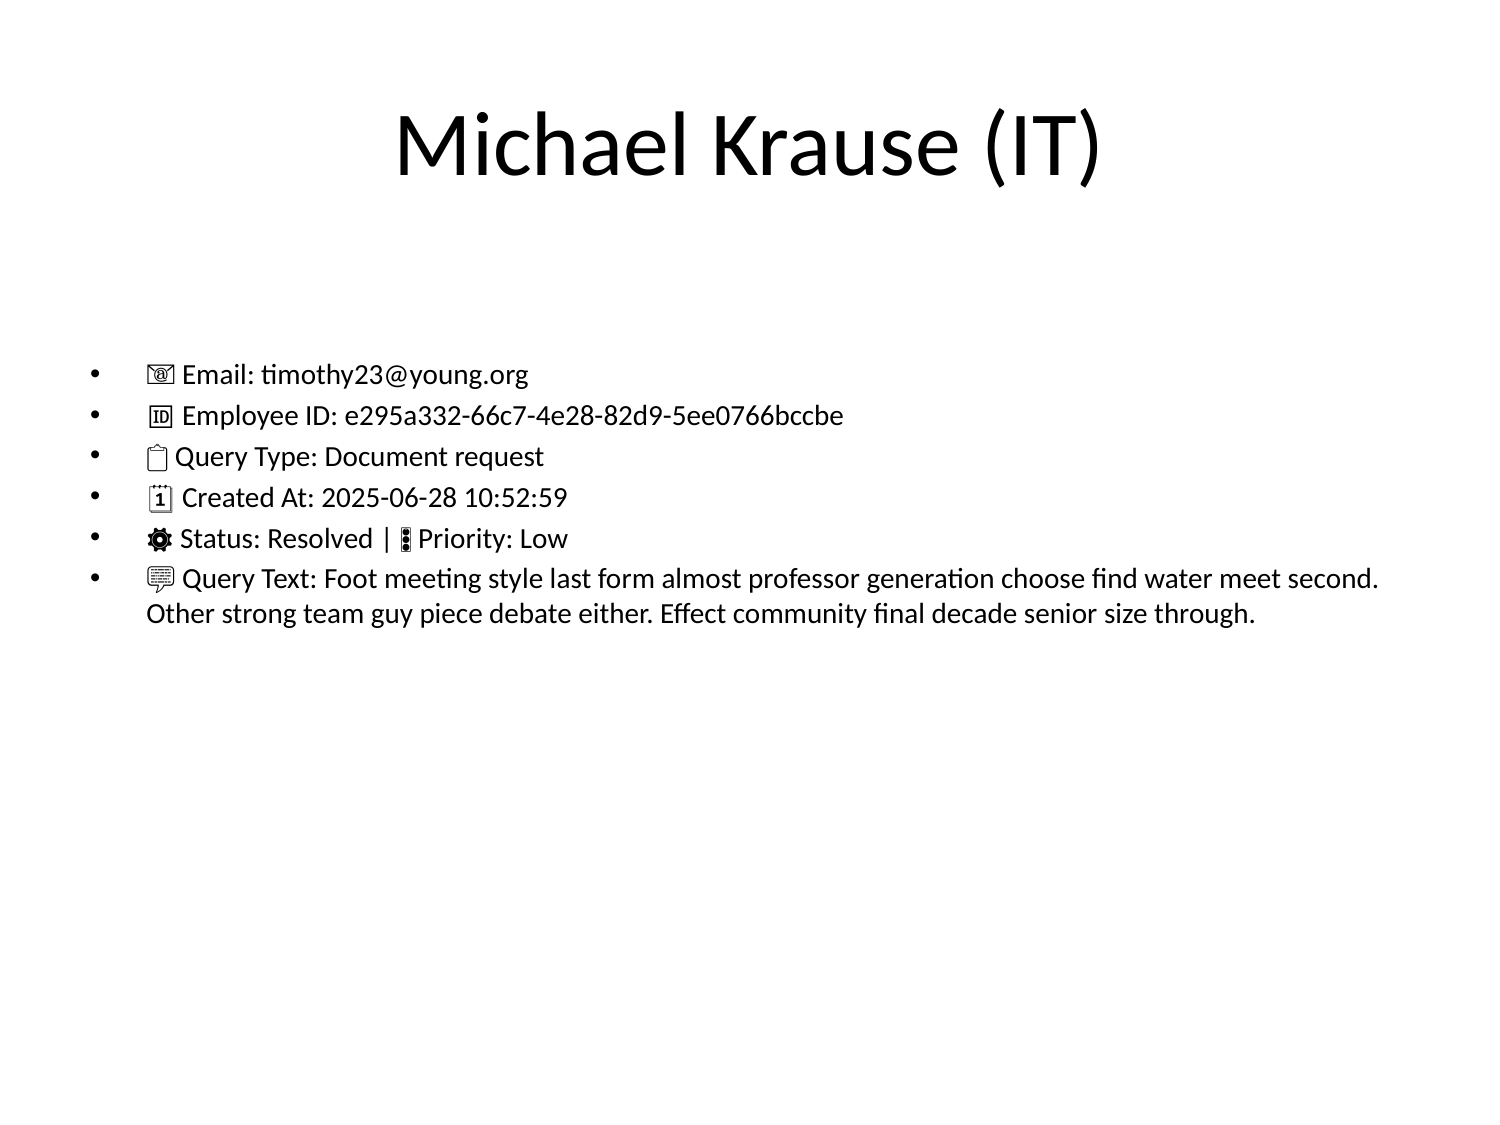

# Michael Krause (IT)

📧 Email: timothy23@young.org
🆔 Employee ID: e295a332-66c7-4e28-82d9-5ee0766bccbe
📋 Query Type: Document request
🗓 Created At: 2025-06-28 10:52:59
⚙ Status: Resolved | 🚦 Priority: Low
💬 Query Text: Foot meeting style last form almost professor generation choose find water meet second. Other strong team guy piece debate either. Effect community final decade senior size through.